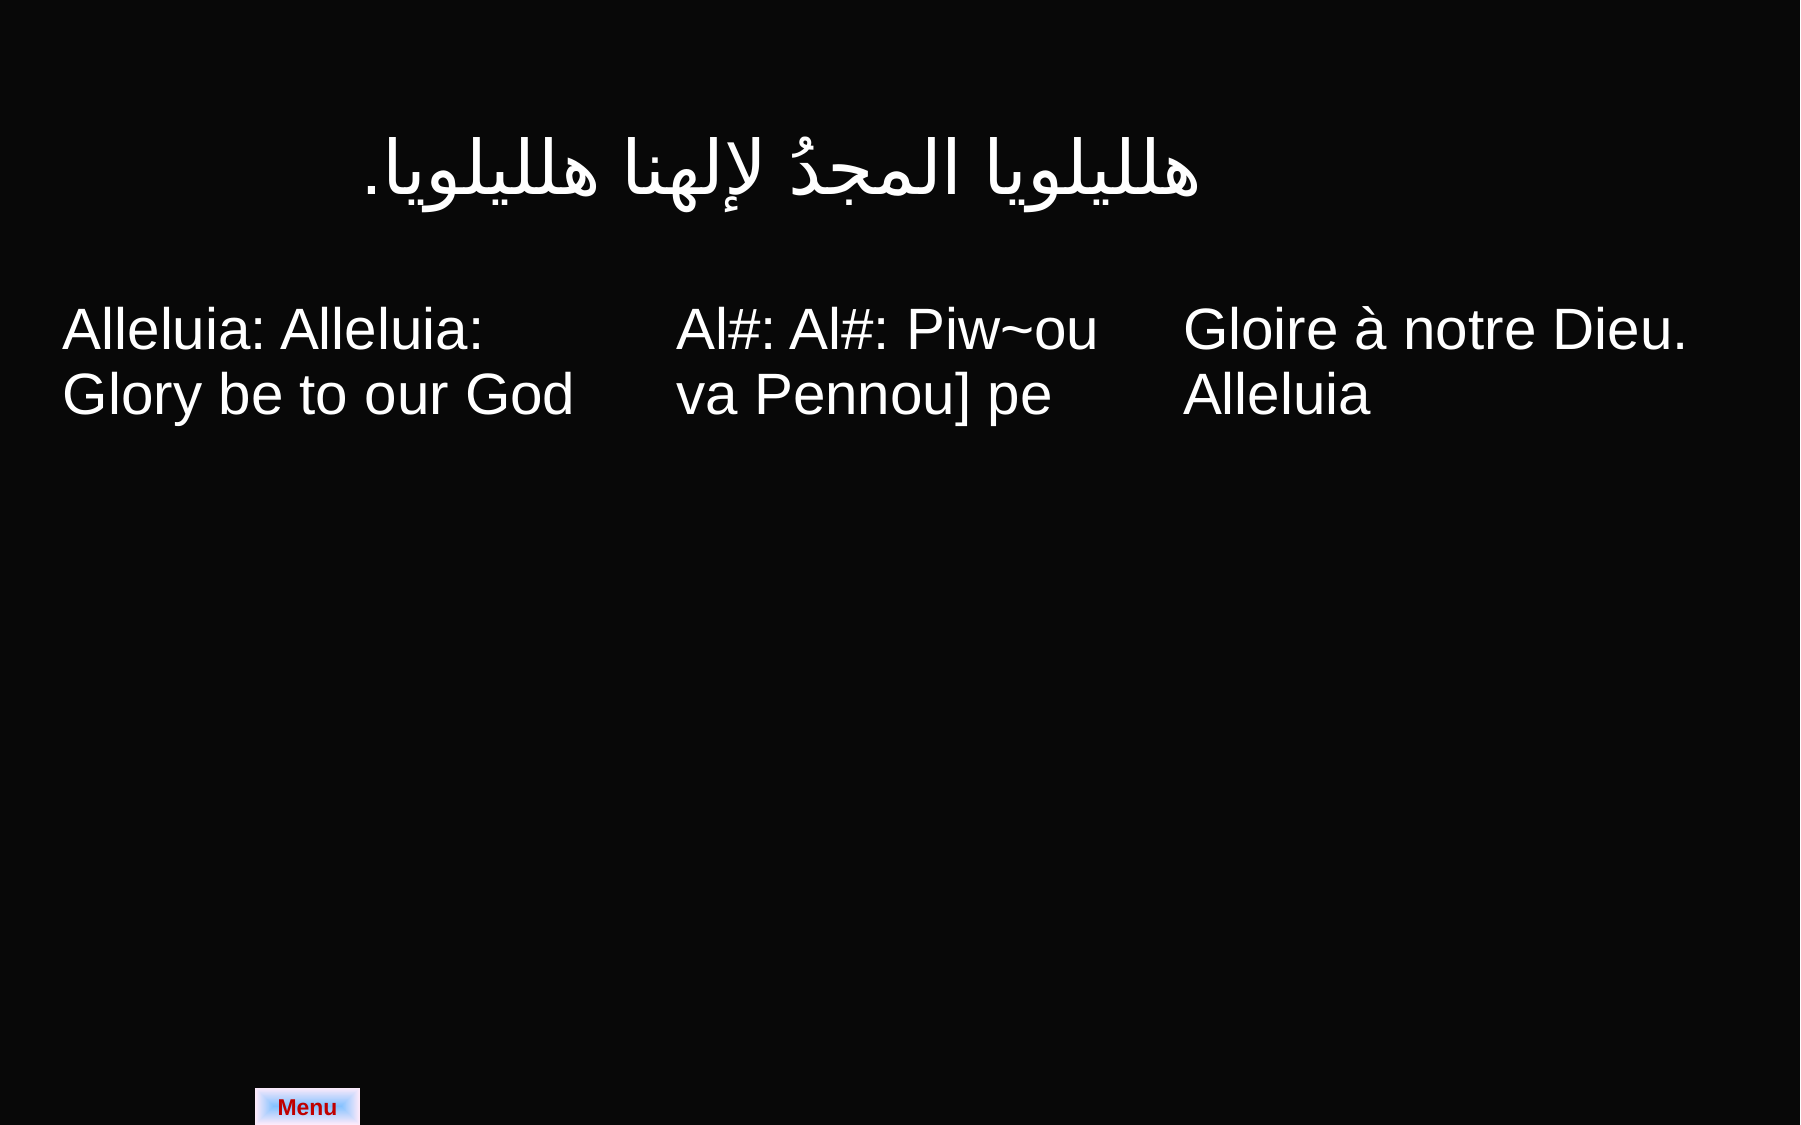

هلليلويا المجدُ لإلهنا هلليلويا.
| Alleluia: Alleluia: Glory be to our God | Al#: Al#: Piw~ou va Pennou] pe | Gloire à notre Dieu. Alleluia |
| --- | --- | --- |

Menu